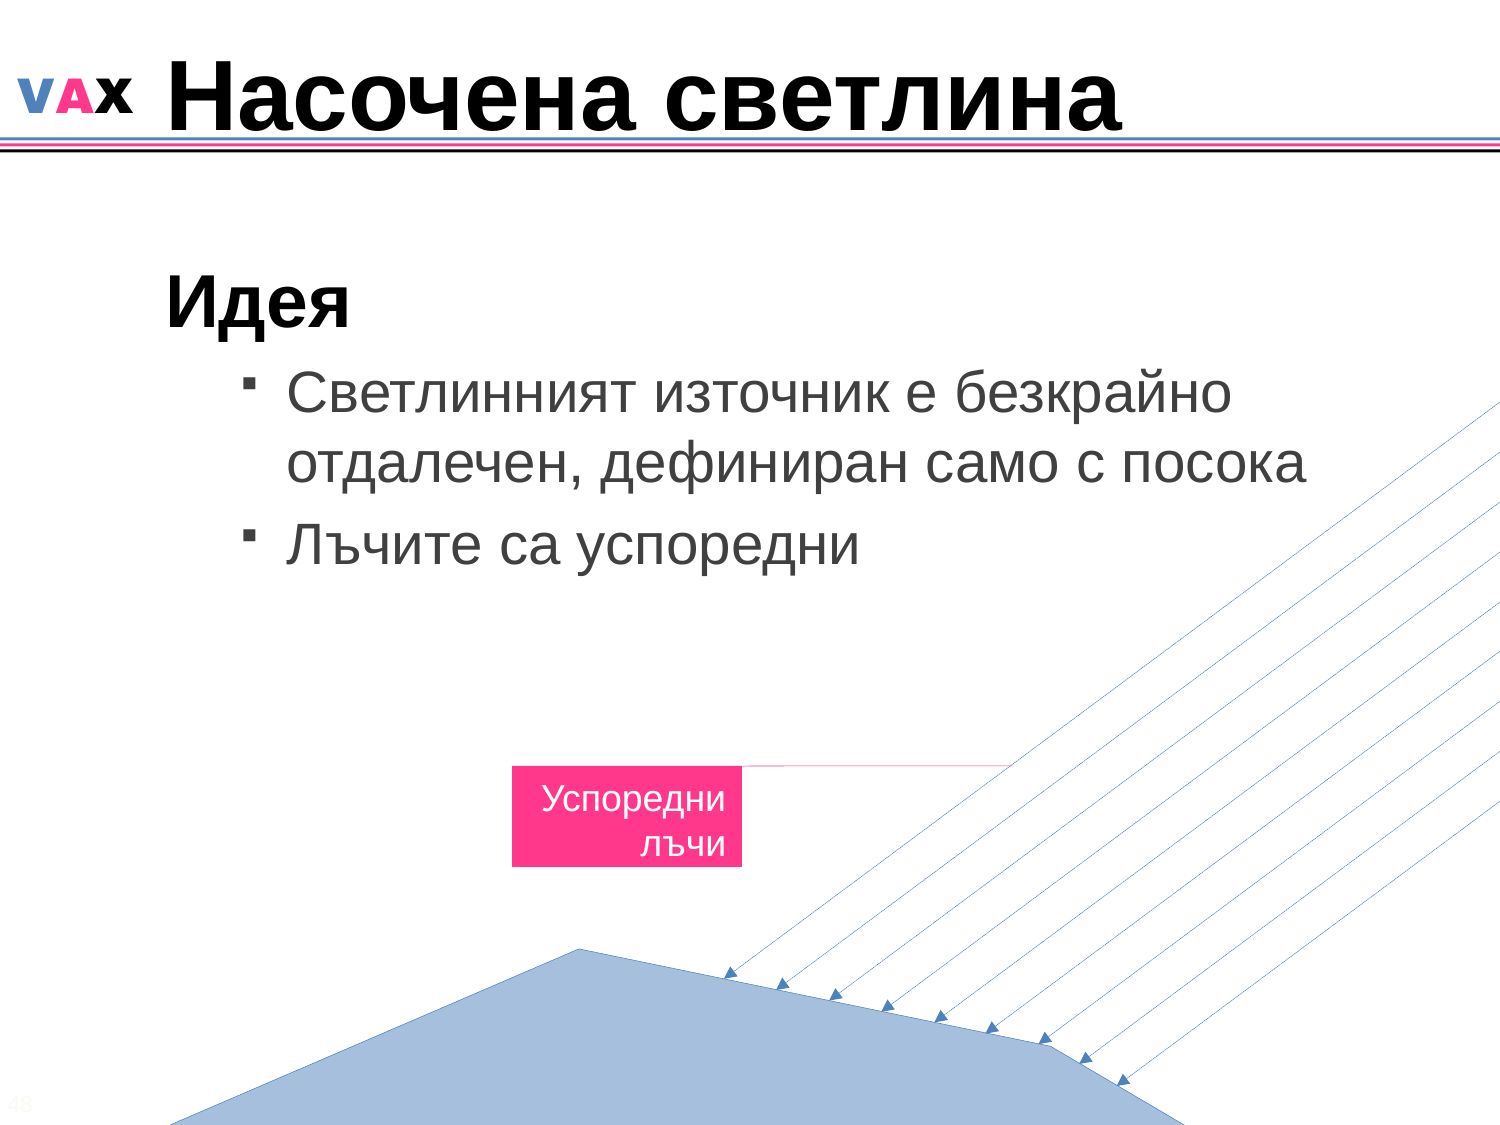

# Насочена светлина
Идея
Светлинният източник е безкрайно отдалечен, дефиниран само с посока
Лъчите са успоредни

Успоредни лъчи